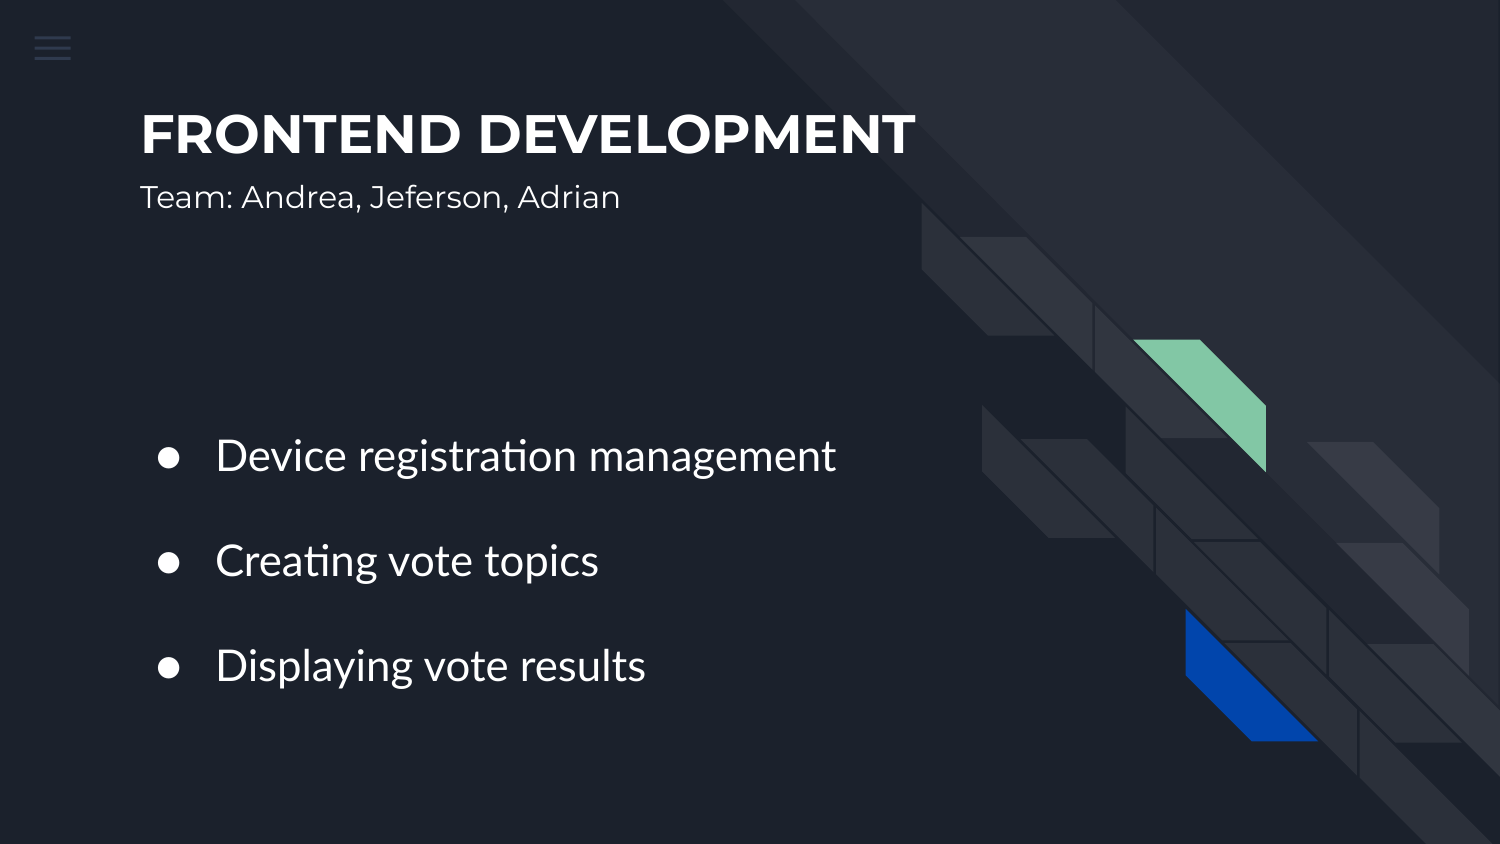

# FRONTEND DEVELOPMENT
Team: Andrea, Jeferson, Adrian
Device registration management
Creating vote topics
Displaying vote results